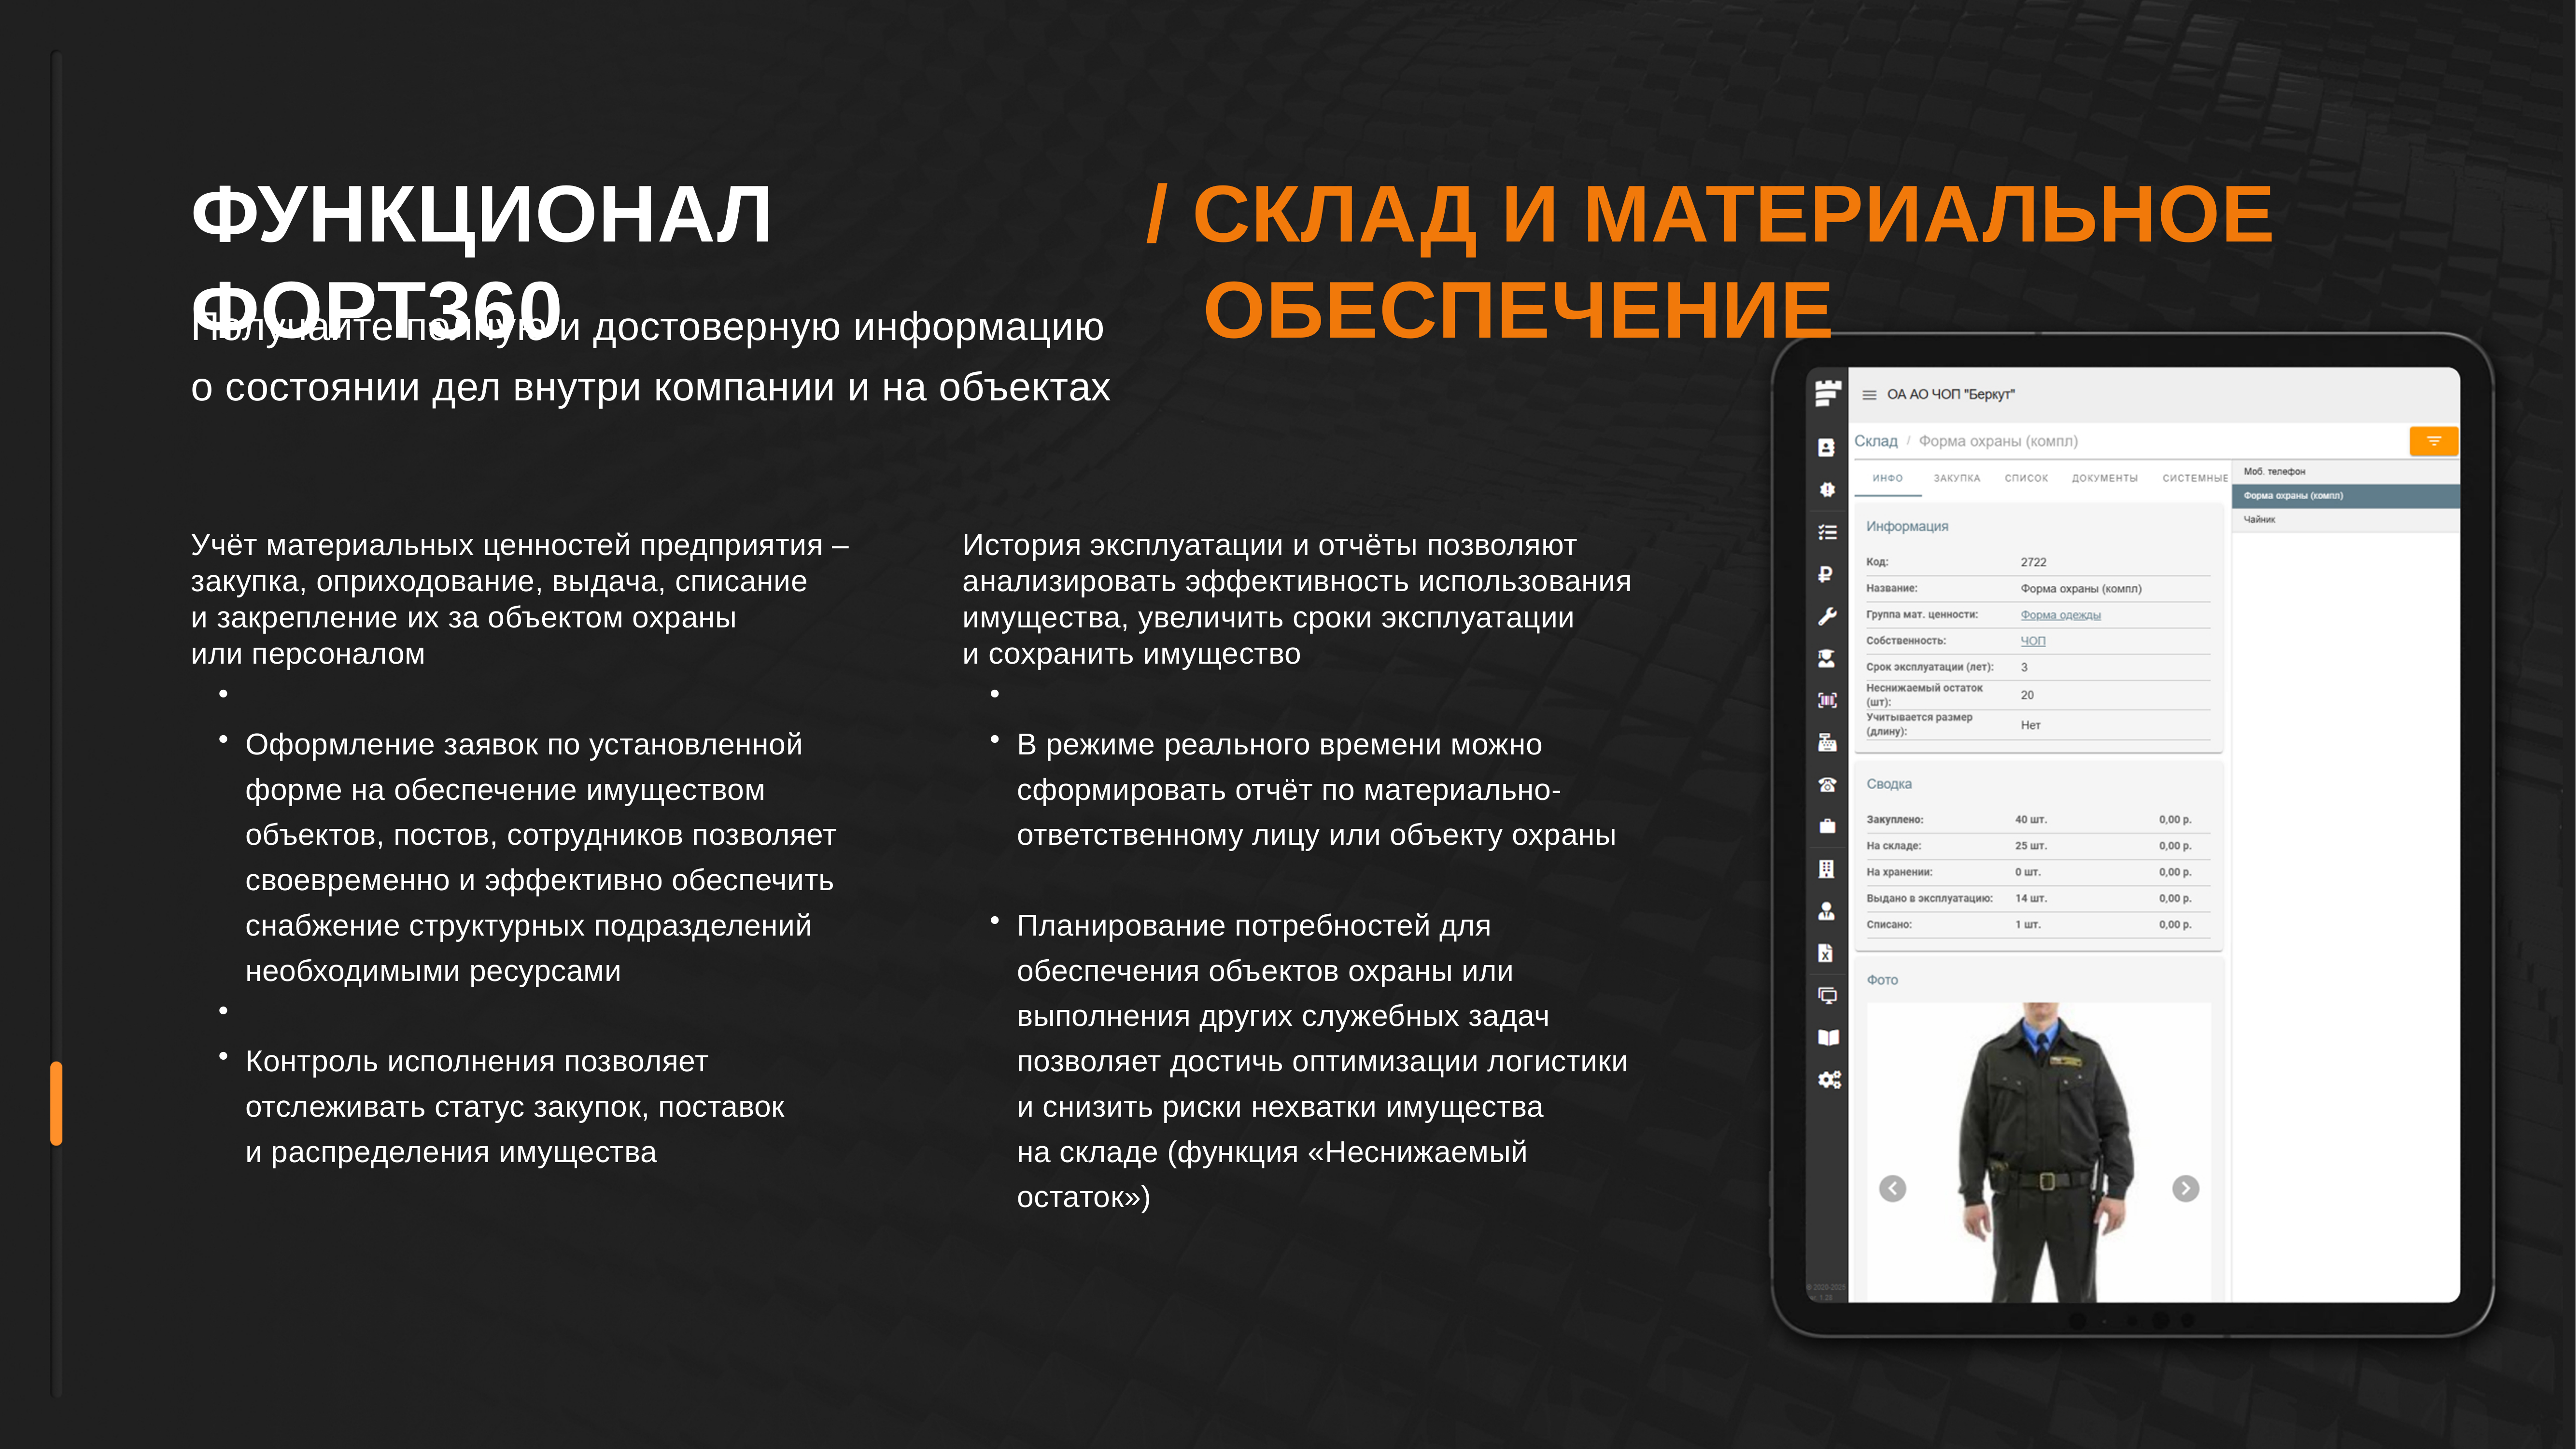

ФУНКЦИОНАЛ ФОРТ360
/ СКЛАД И МАТЕРИАЛЬНОЕ
   ОБЕСПЕЧЕНИЕ
Получайте полную и достоверную информацию
о состоянии дел внутри компании и на объектах
Учёт материальных ценностей предприятия – закупка, оприходование, выдача, списание и закрепление их за объектом охраны или персоналом

Оформление заявок по установленной форме на обеспечение имуществом объектов, постов, сотрудников позволяет своевременно и эффективно обеспечить снабжение структурных подразделений необходимыми ресурсами

Контроль исполнения позволяет отслеживать статус закупок, поставок и распределения имущества
История эксплуатации и отчёты позволяют анализировать эффективность использования имущества, увеличить сроки эксплуатации и сохранить имущество

В режиме реального времени можно сформировать отчёт по материально-ответственному лицу или объекту охраны

Планирование потребностей для обеспечения объектов охраны или выполнения других служебных задач позволяет достичь оптимизации логистики и снизить риски нехватки имущества на складе (функция «Неснижаемый остаток»)